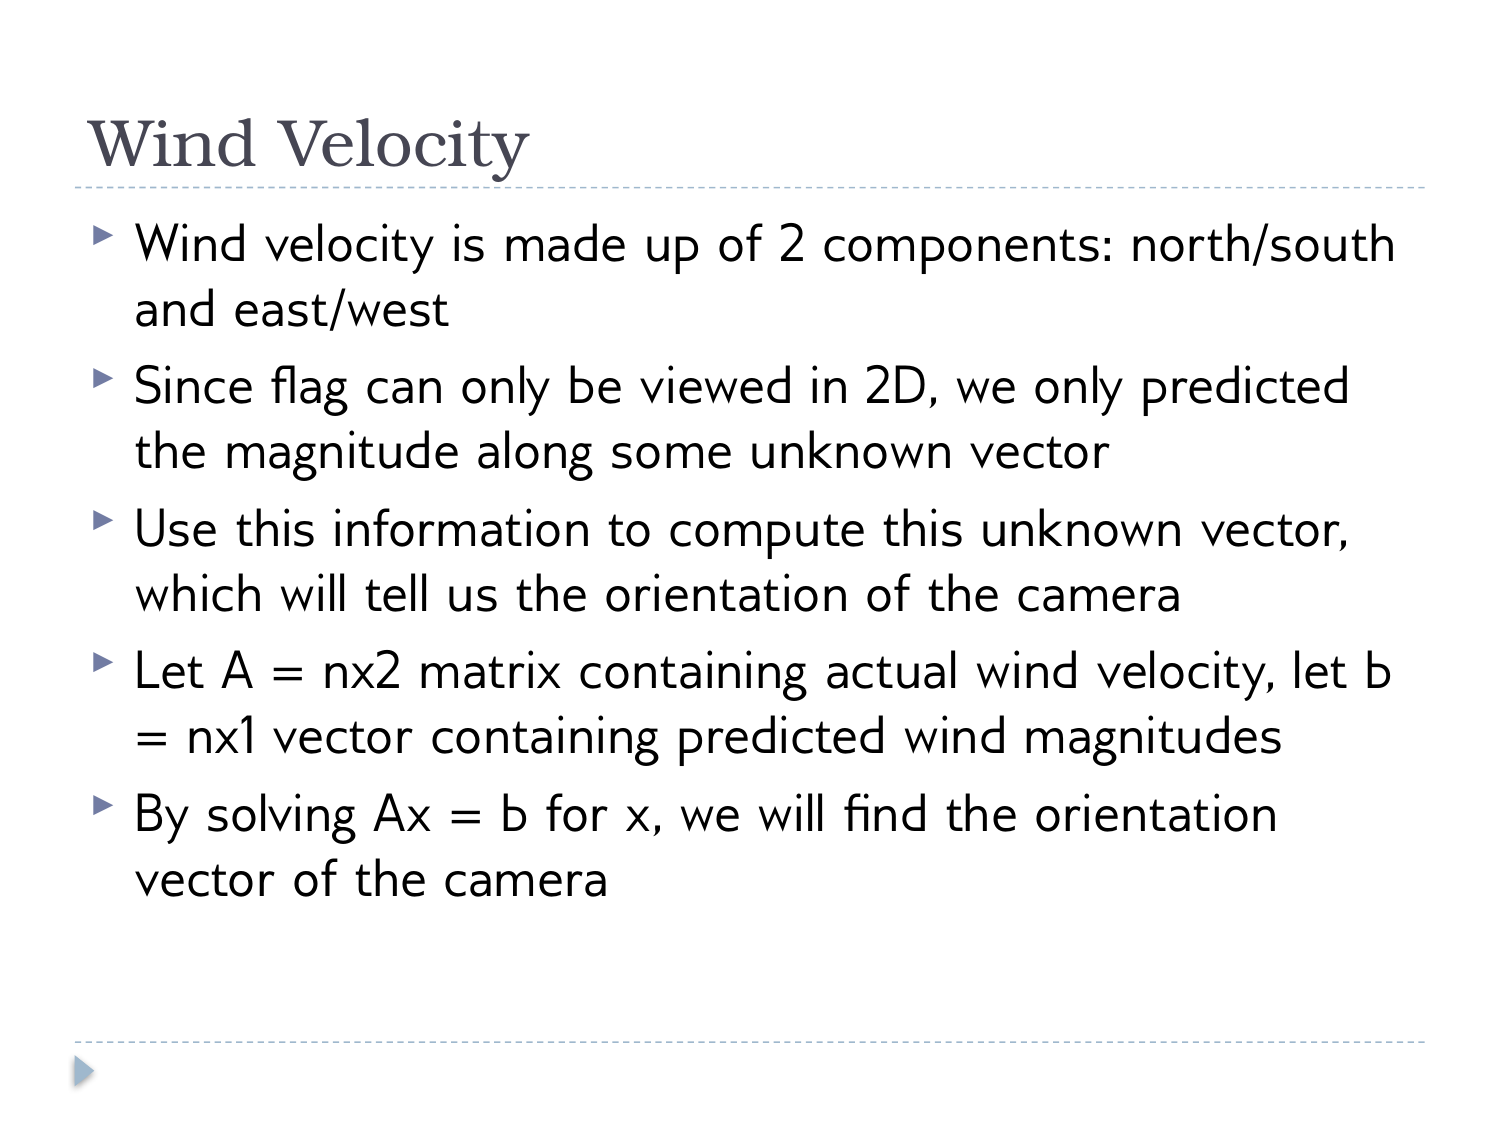

# Wind Velocity
Wind velocity is made up of 2 components: north/south and east/west
Since flag can only be viewed in 2D, we only predicted the magnitude along some unknown vector
Use this information to compute this unknown vector, which will tell us the orientation of the camera
Let A = nx2 matrix containing actual wind velocity, let b = nx1 vector containing predicted wind magnitudes
By solving Ax = b for x, we will find the orientation vector of the camera